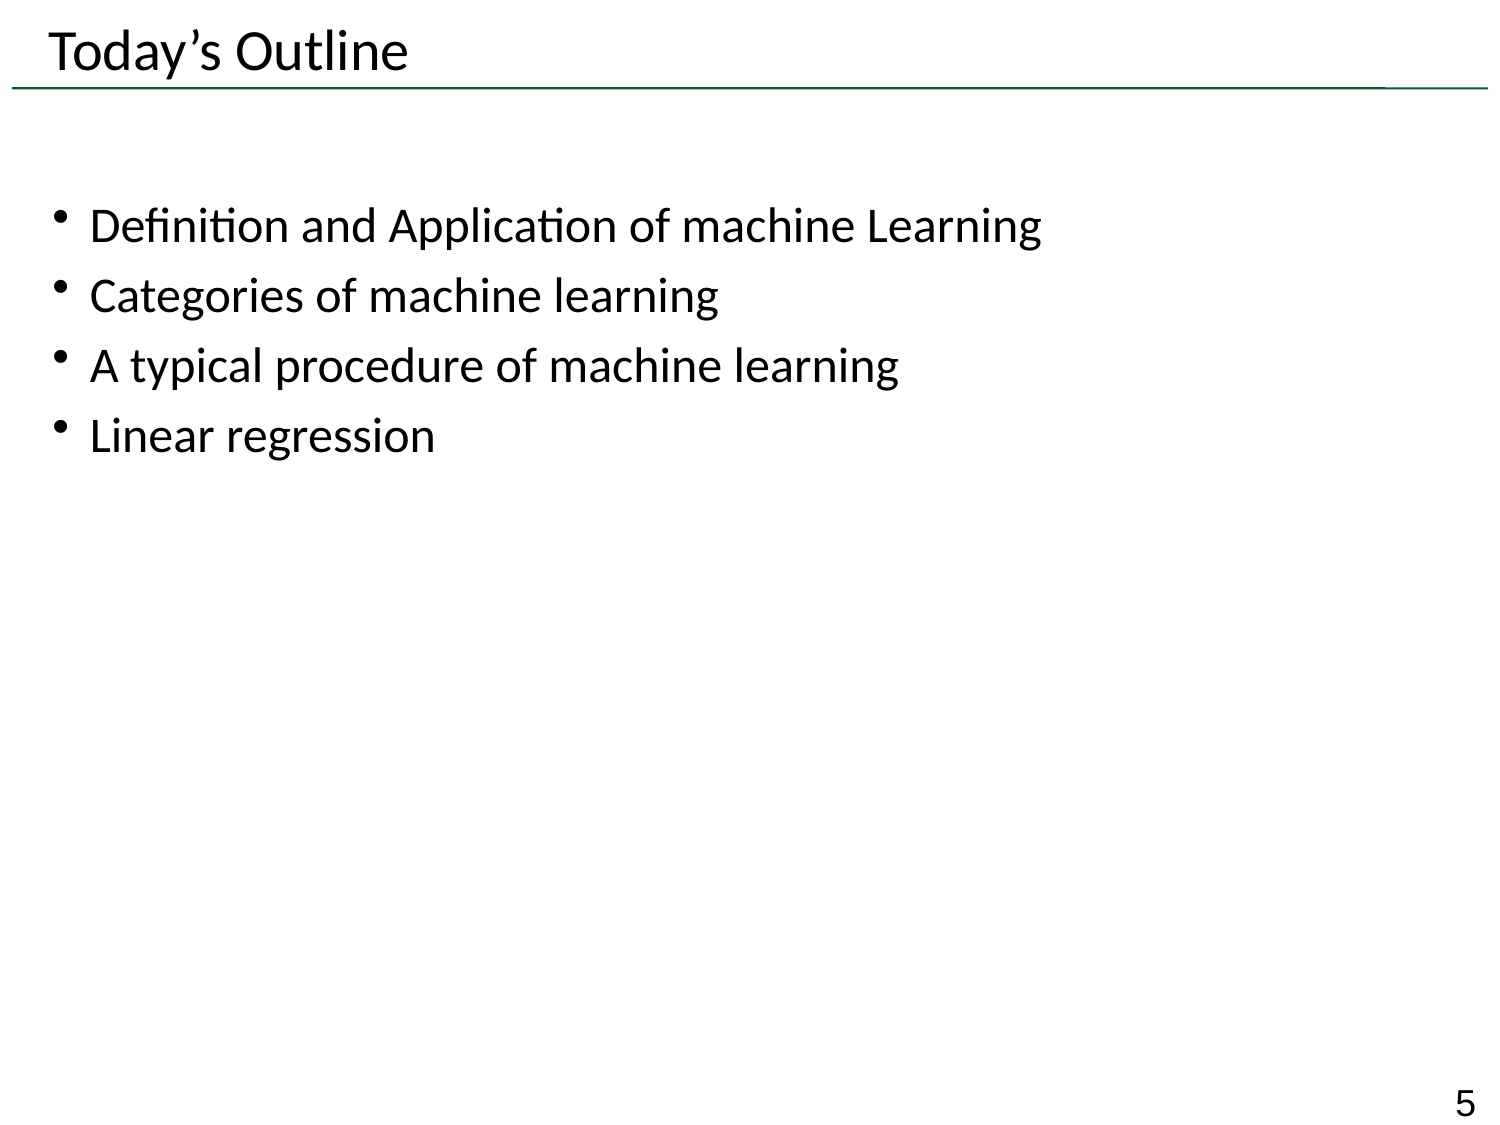

# Today’s Outline
Definition and Application of machine Learning
Categories of machine learning
A typical procedure of machine learning
Linear regression
5